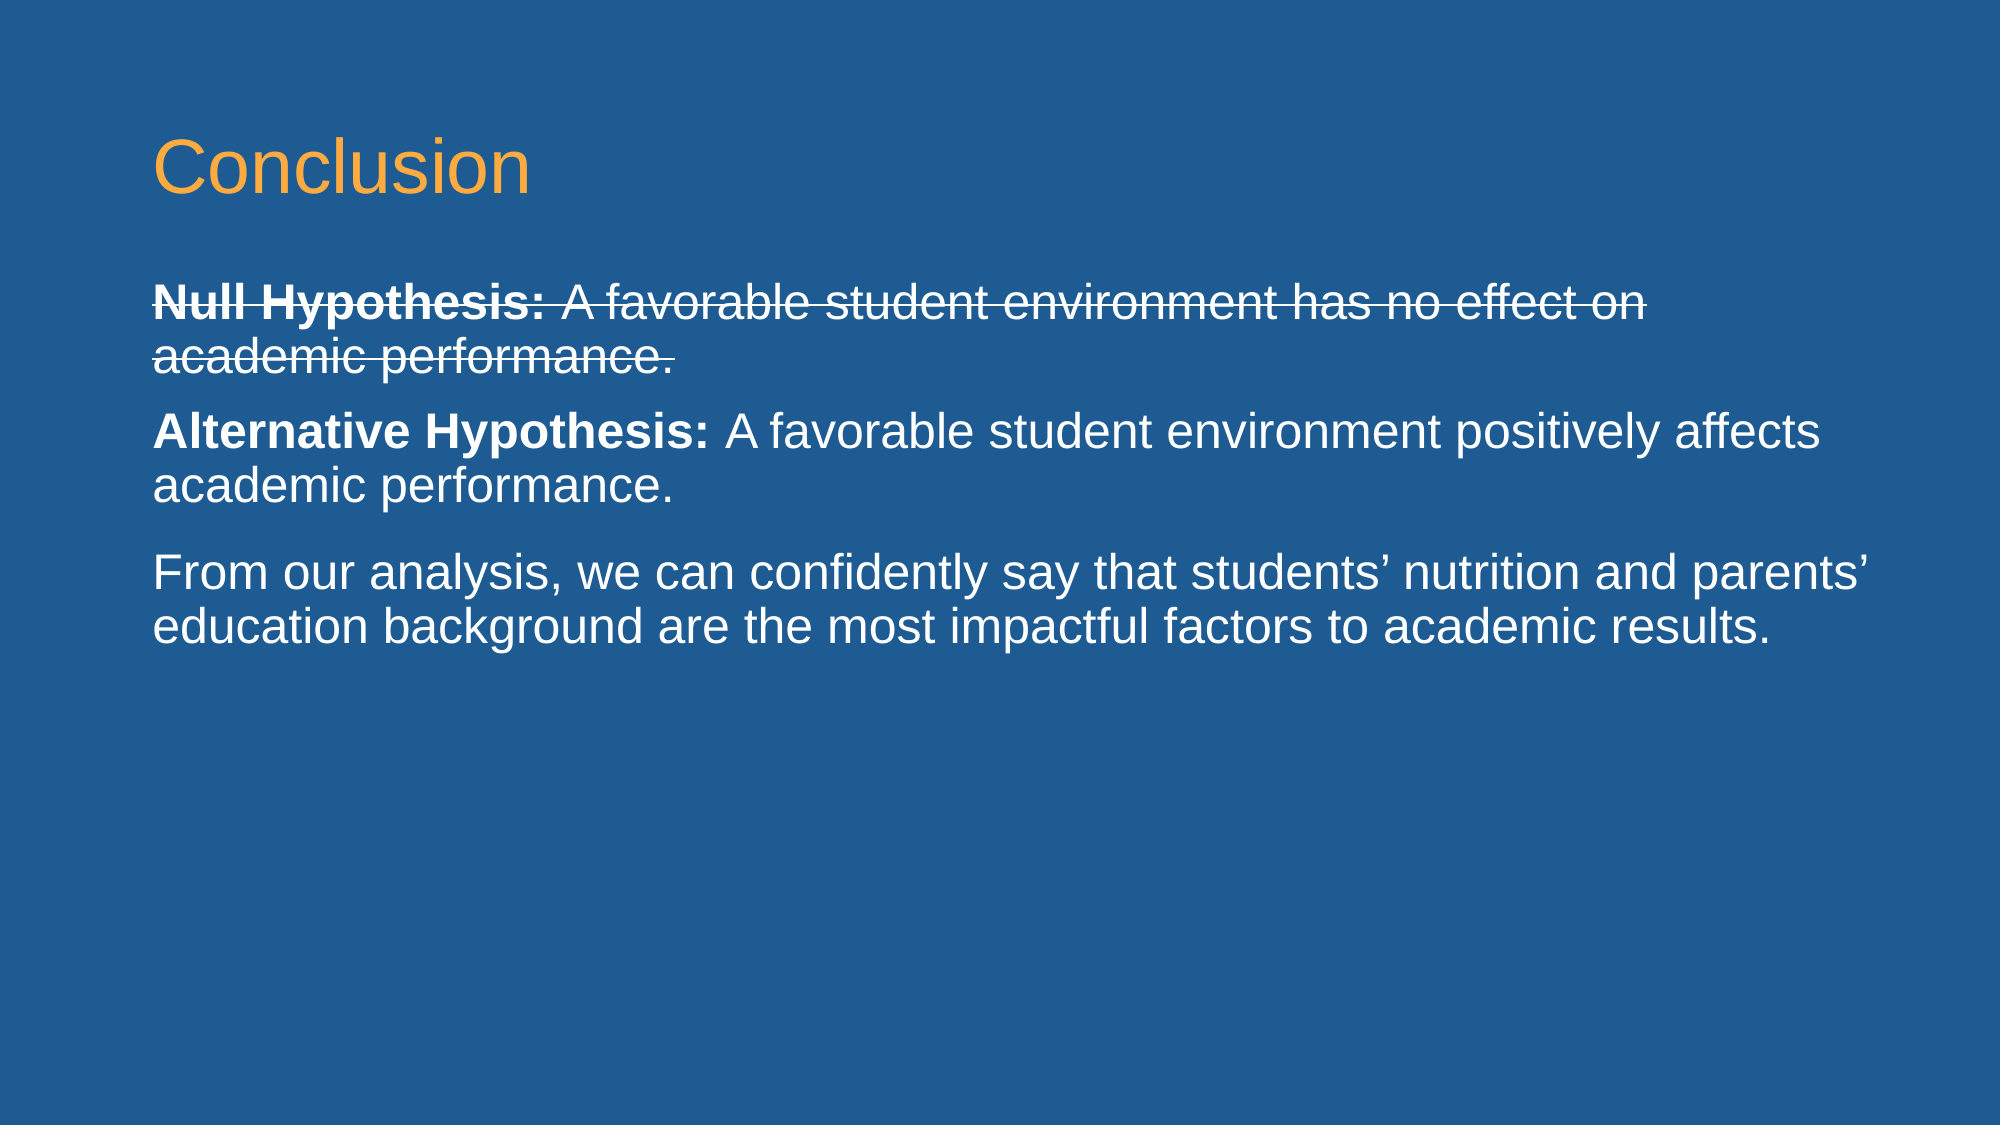

# Conclusion

Null Hypothesis: A favorable student environment has no effect on academic performance.
Alternative Hypothesis: A favorable student environment positively affects academic performance.
From our analysis, we can confidently say that students’ nutrition and parents’ education background are the most impactful factors to academic results.